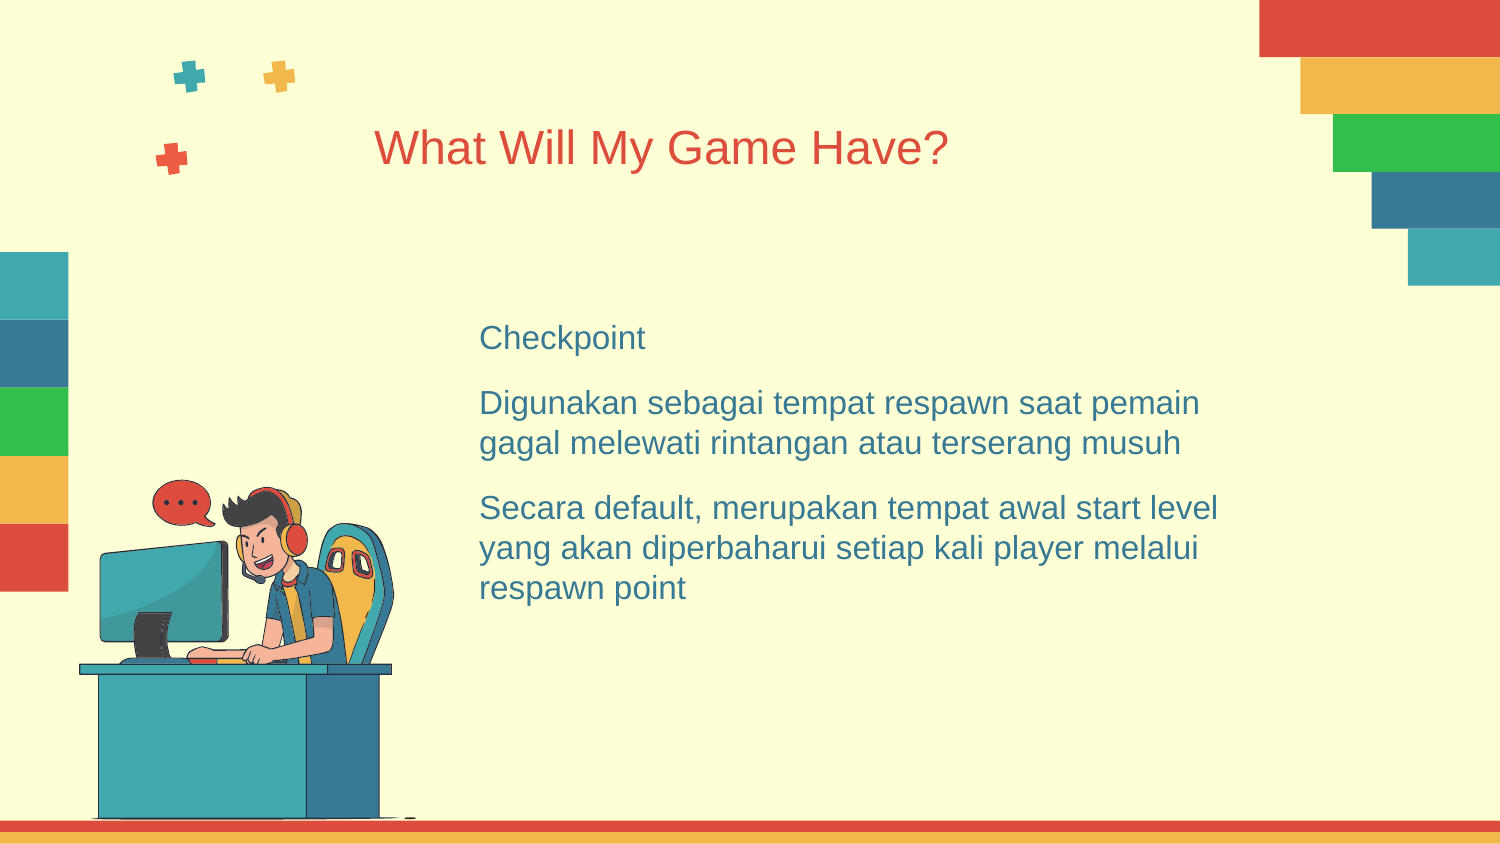

What Will My Game Have?
Checkpoint
Digunakan sebagai tempat respawn saat pemain gagal melewati rintangan atau terserang musuh
Secara default, merupakan tempat awal start level yang akan diperbaharui setiap kali player melalui respawn point